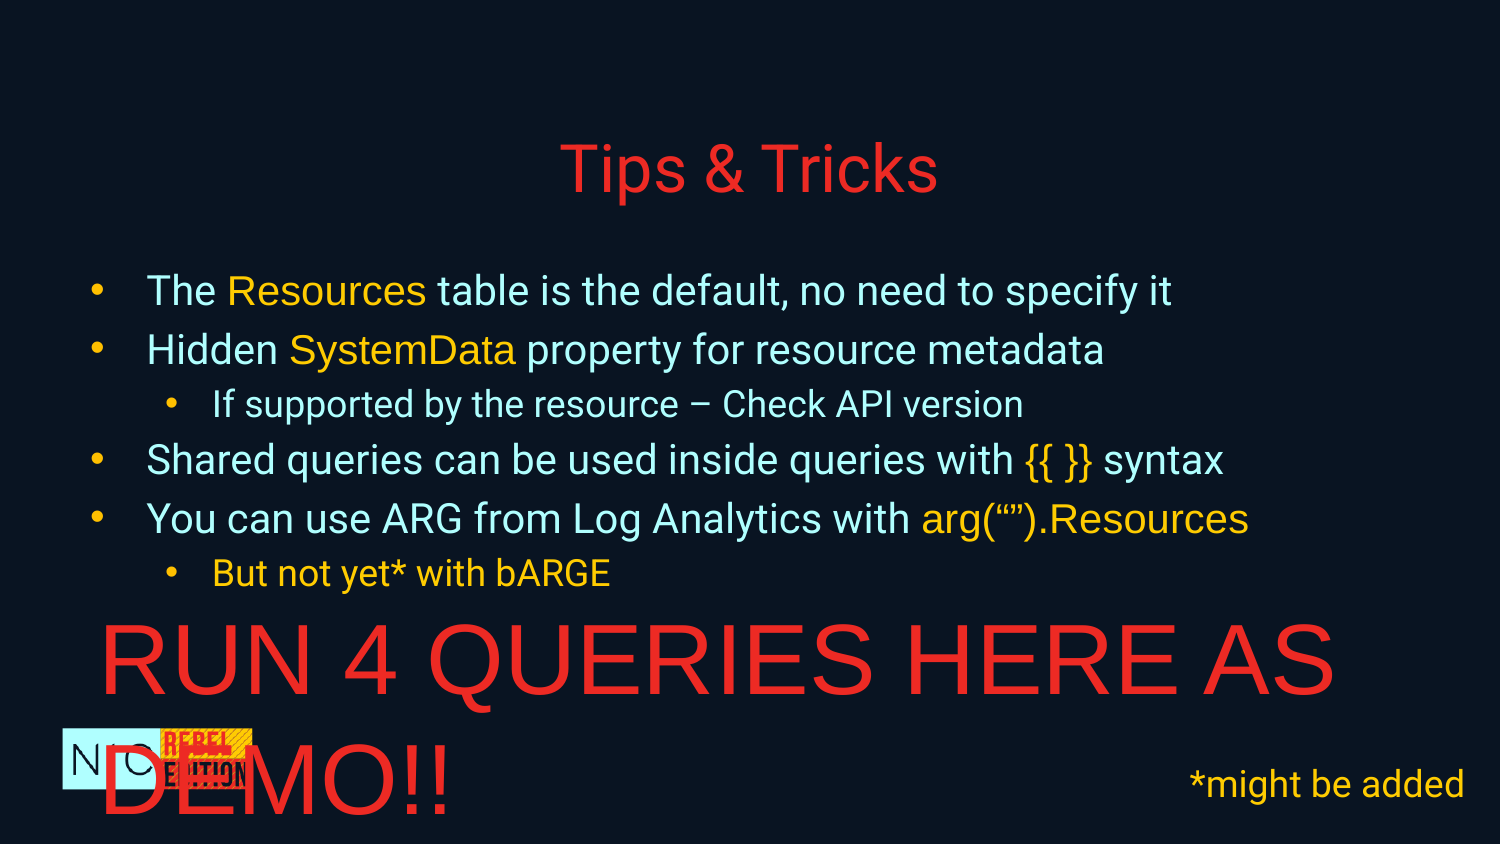

# Tips & Tricks
The Resources table is the default, no need to specify it
Hidden SystemData property for resource metadata
If supported by the resource – Check API version
Shared queries can be used inside queries with {{ }} syntax
You can use ARG from Log Analytics with arg(“”).Resources
But not yet* with bARGE
RUN 4 QUERIES HERE AS DEMO!!
*might be added